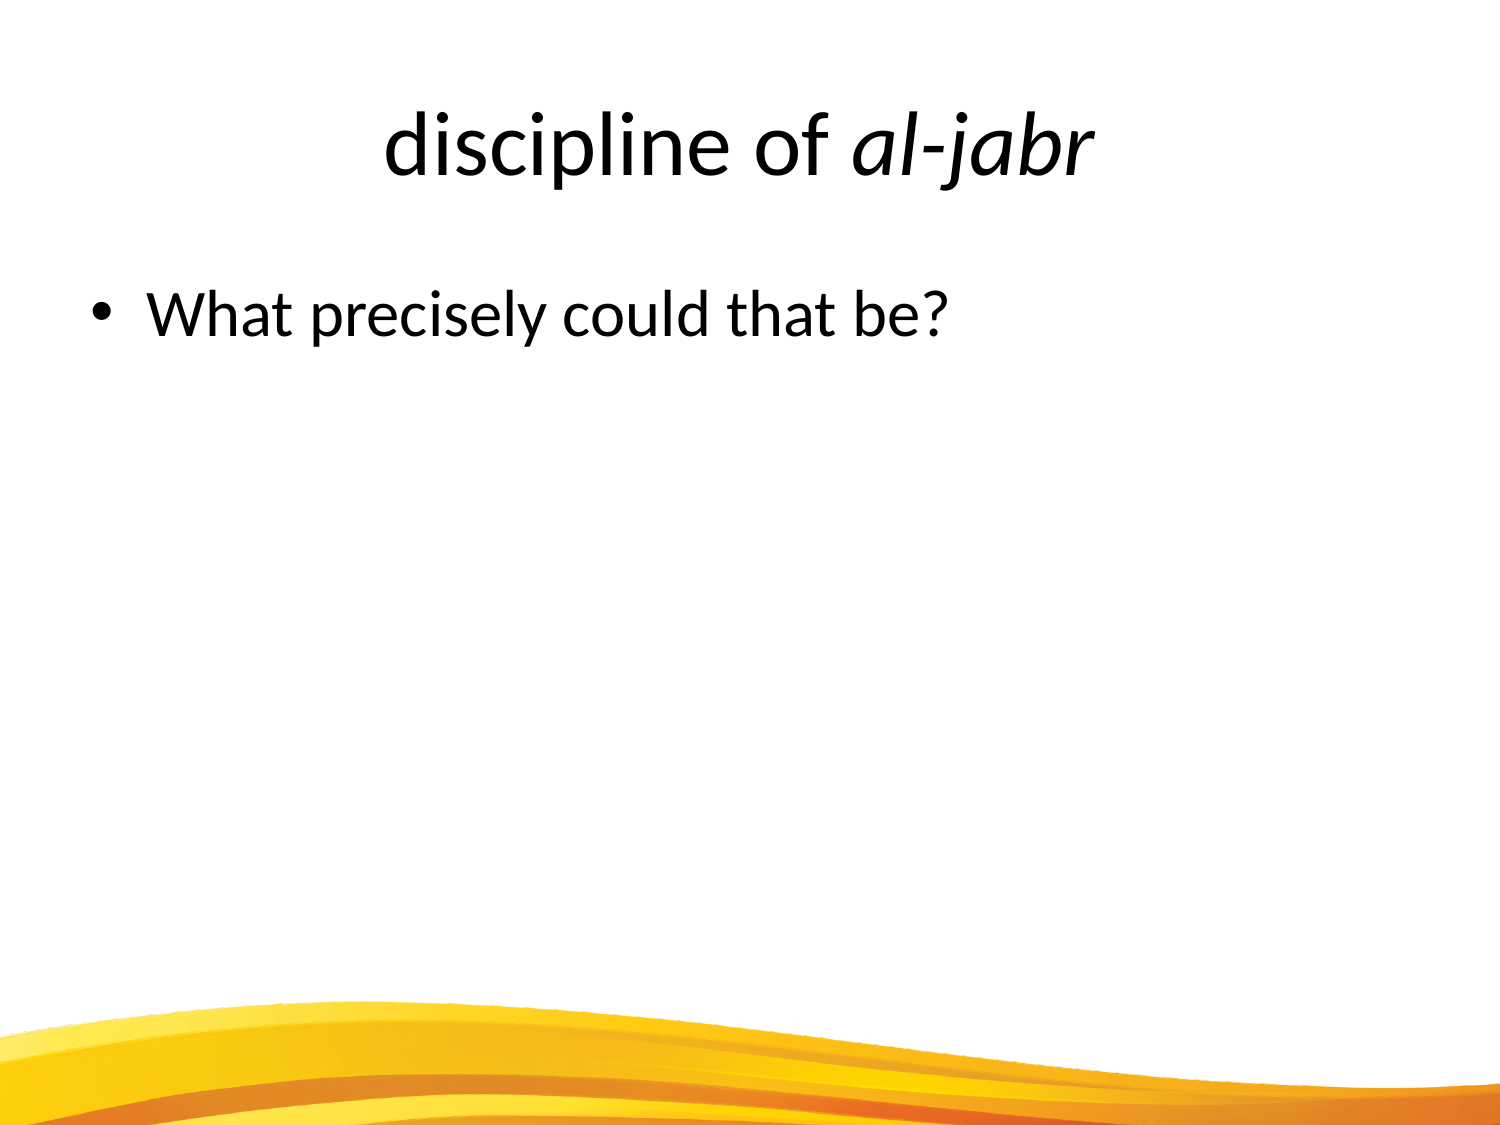

# discipline of al-jabr
What precisely could that be?